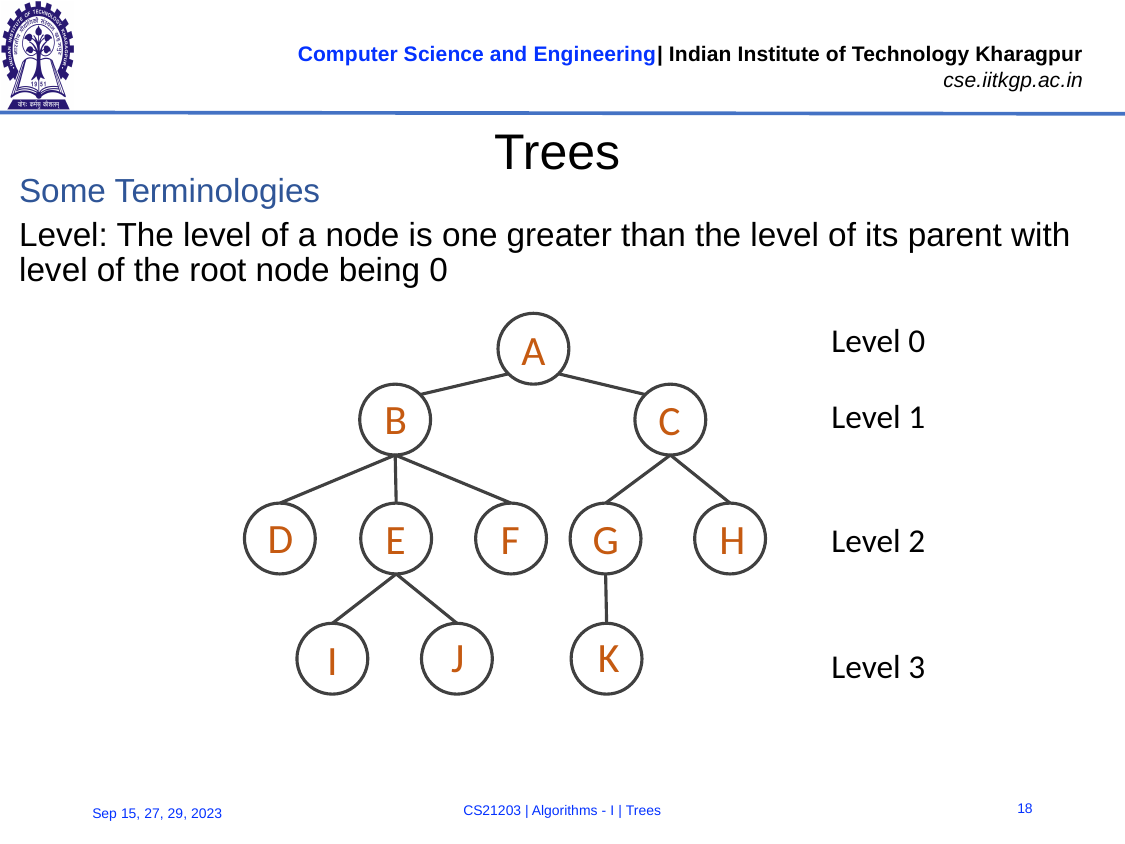

# Trees
Some Terminologies
Level: The level of a node is one greater than the level of its parent with level of the root node being 0
Level 0

A

B
C
Level 1

D
E
F
G
H
Level 2
K

J
I
Level 3
18
CS21203 | Algorithms - I | Trees
Sep 15, 27, 29, 2023